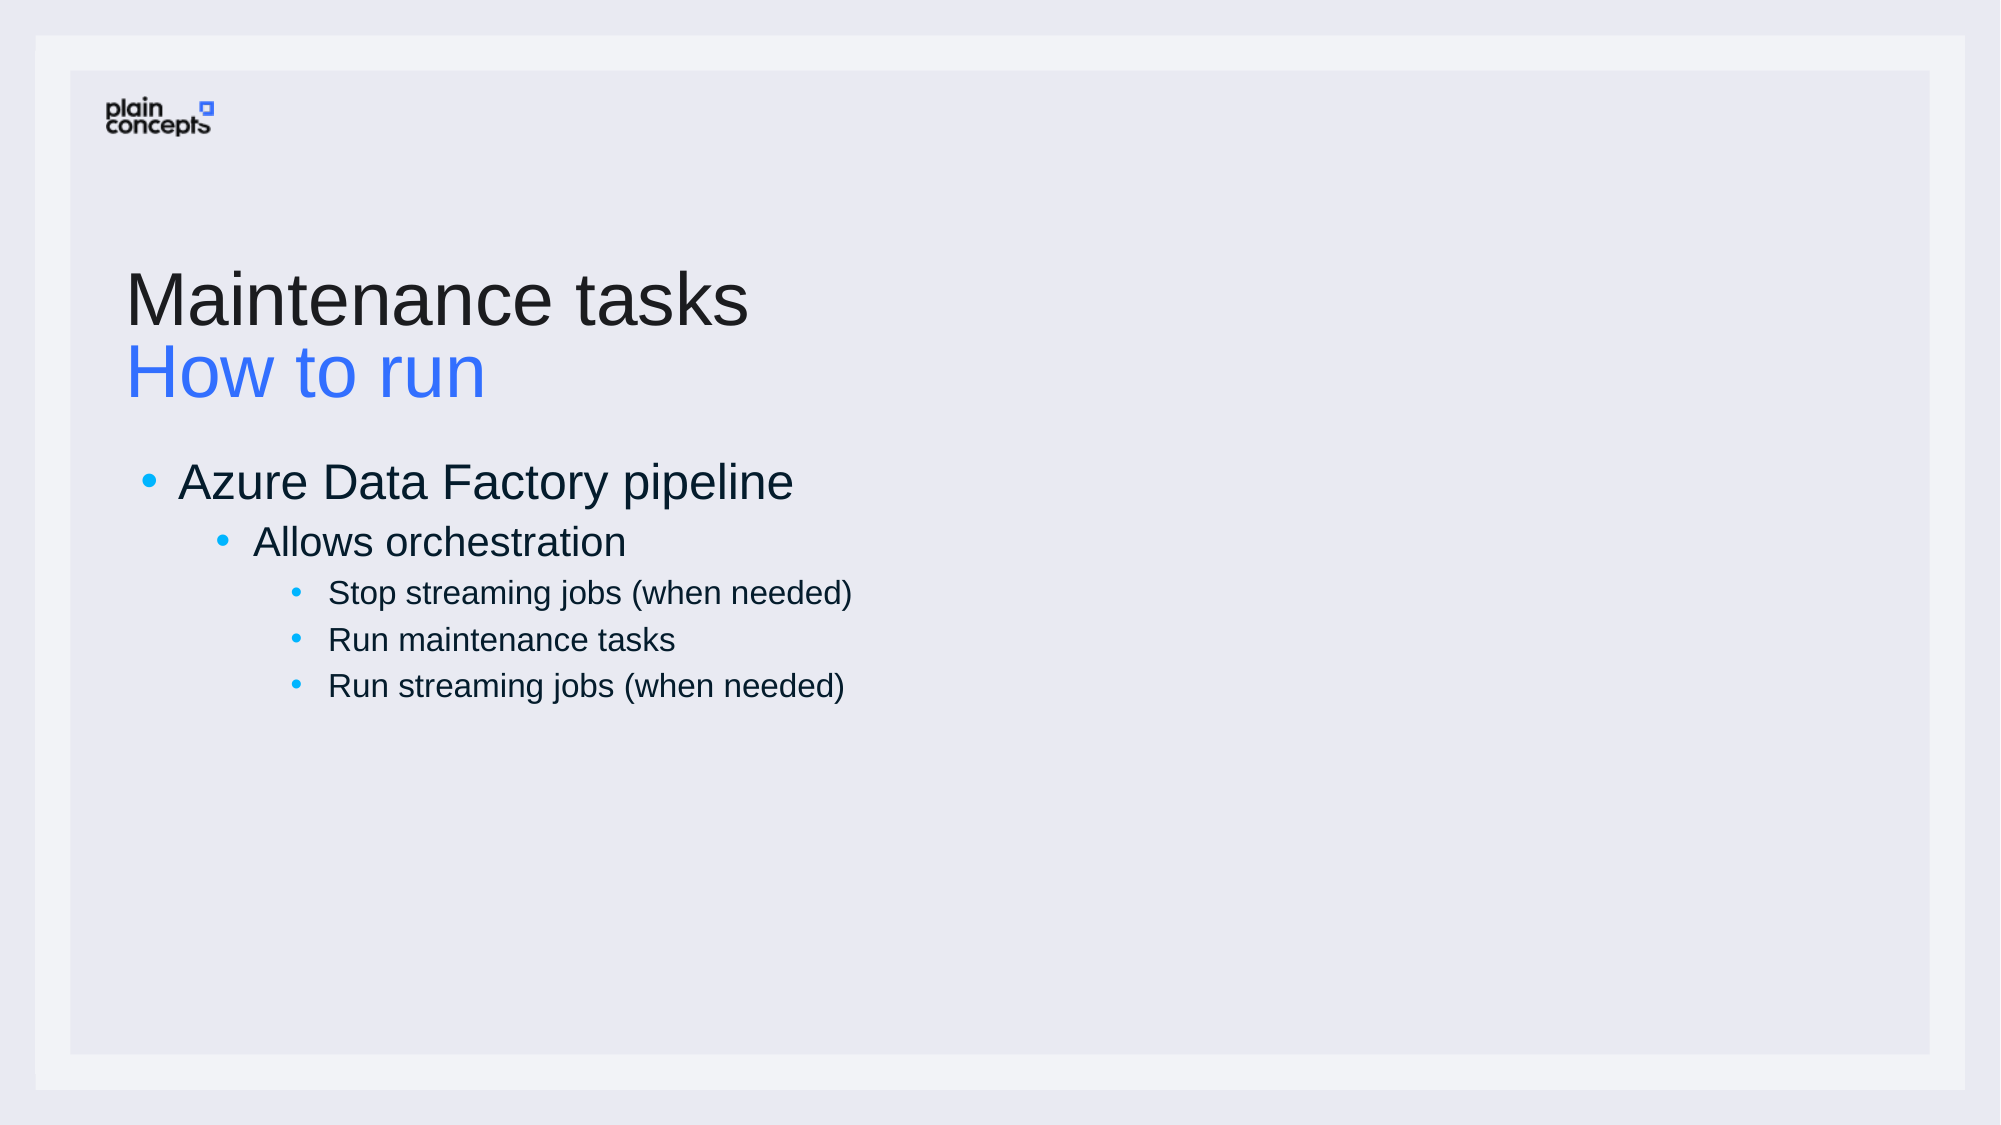

# Maintenance tasks How to run
Azure Data Factory pipeline
Allows orchestration
Stop streaming jobs (when needed)
Run maintenance tasks
Run streaming jobs (when needed)